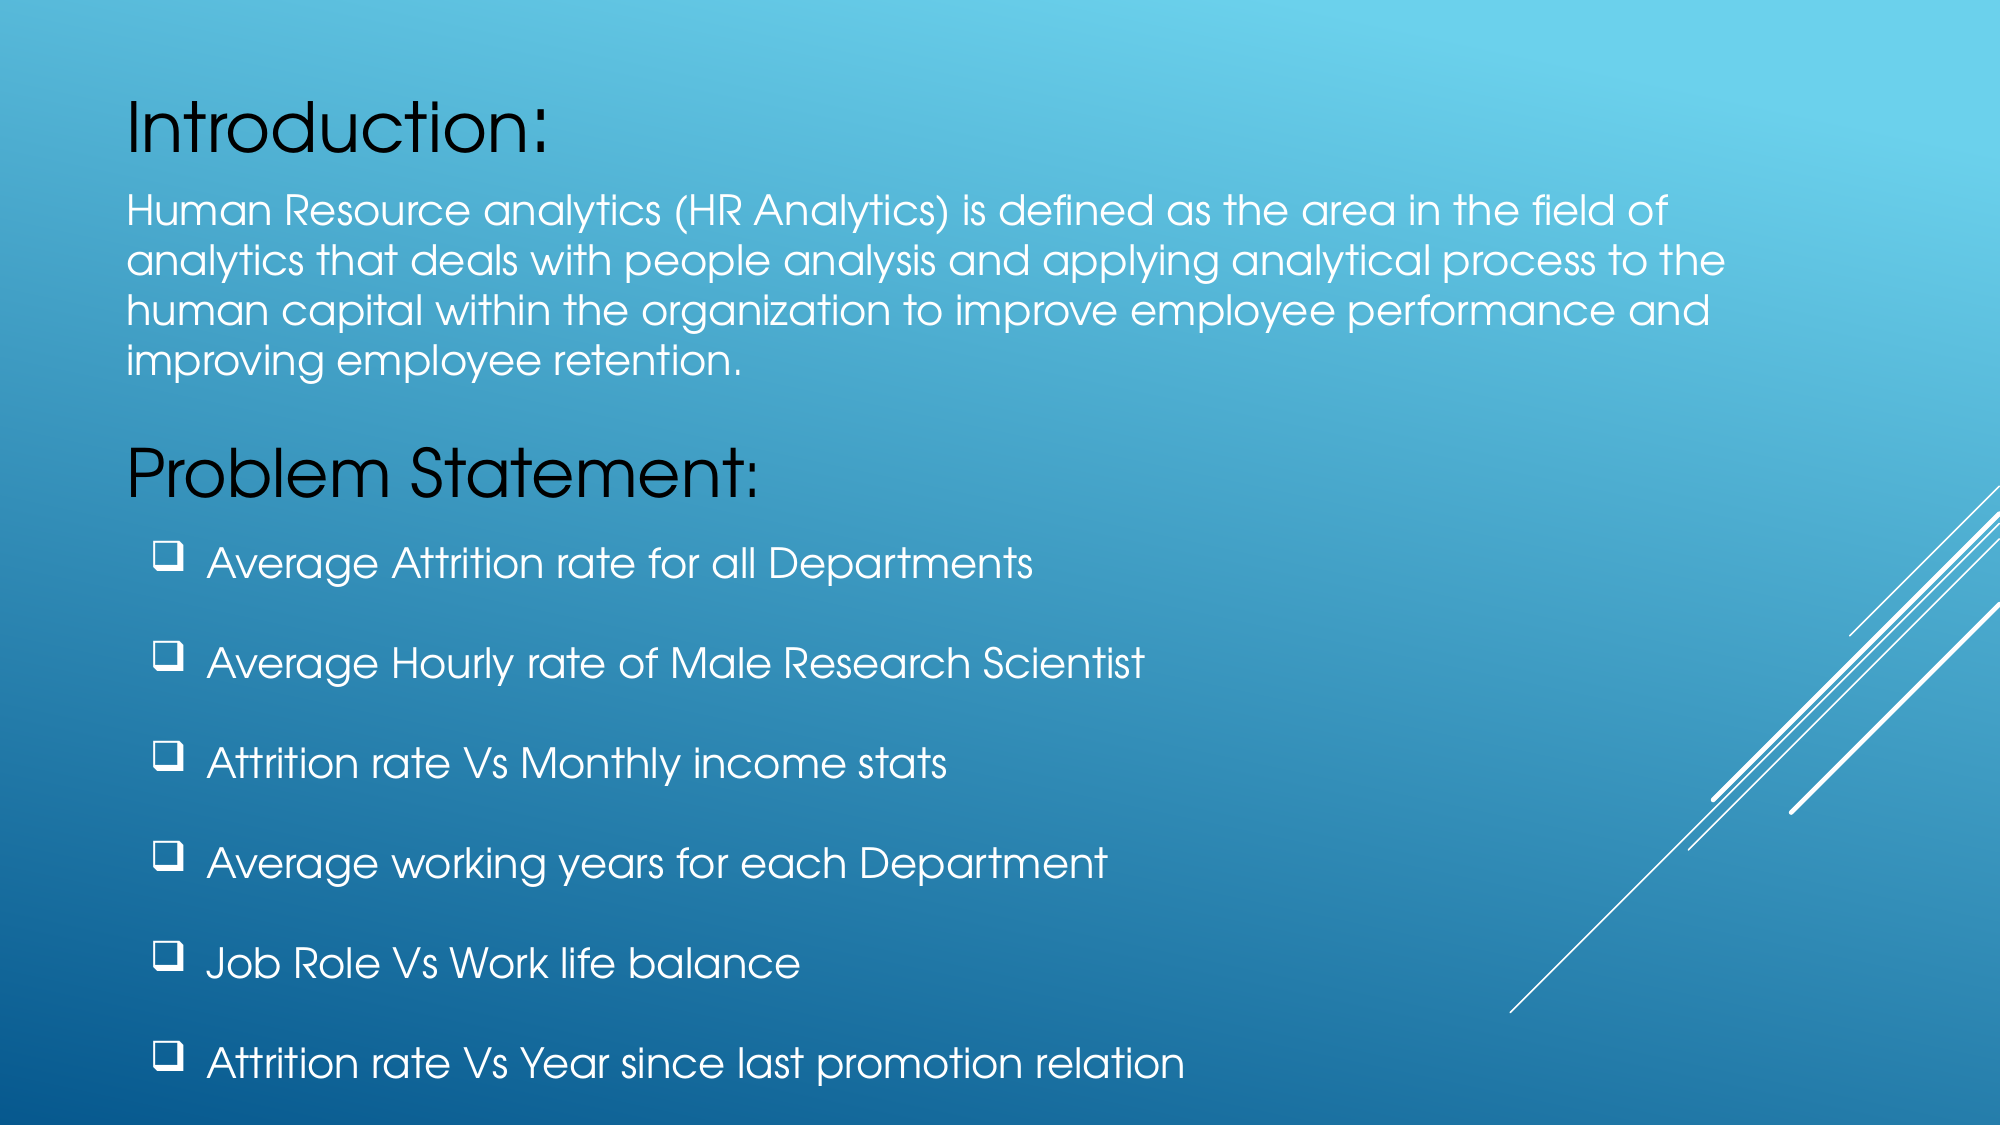

# Introduction:
Human Resource analytics (HR Analytics) is defined as the area in the field of analytics that deals with people analysis and applying analytical process to the human capital within the organization to improve employee performance and improving employee retention.
Problem Statement:
Average Attrition rate for all Departments

Average Hourly rate of Male Research Scientist

Attrition rate Vs Monthly income stats

Average working years for each Department

Job Role Vs Work life balance

Attrition rate Vs Year since last promotion relation